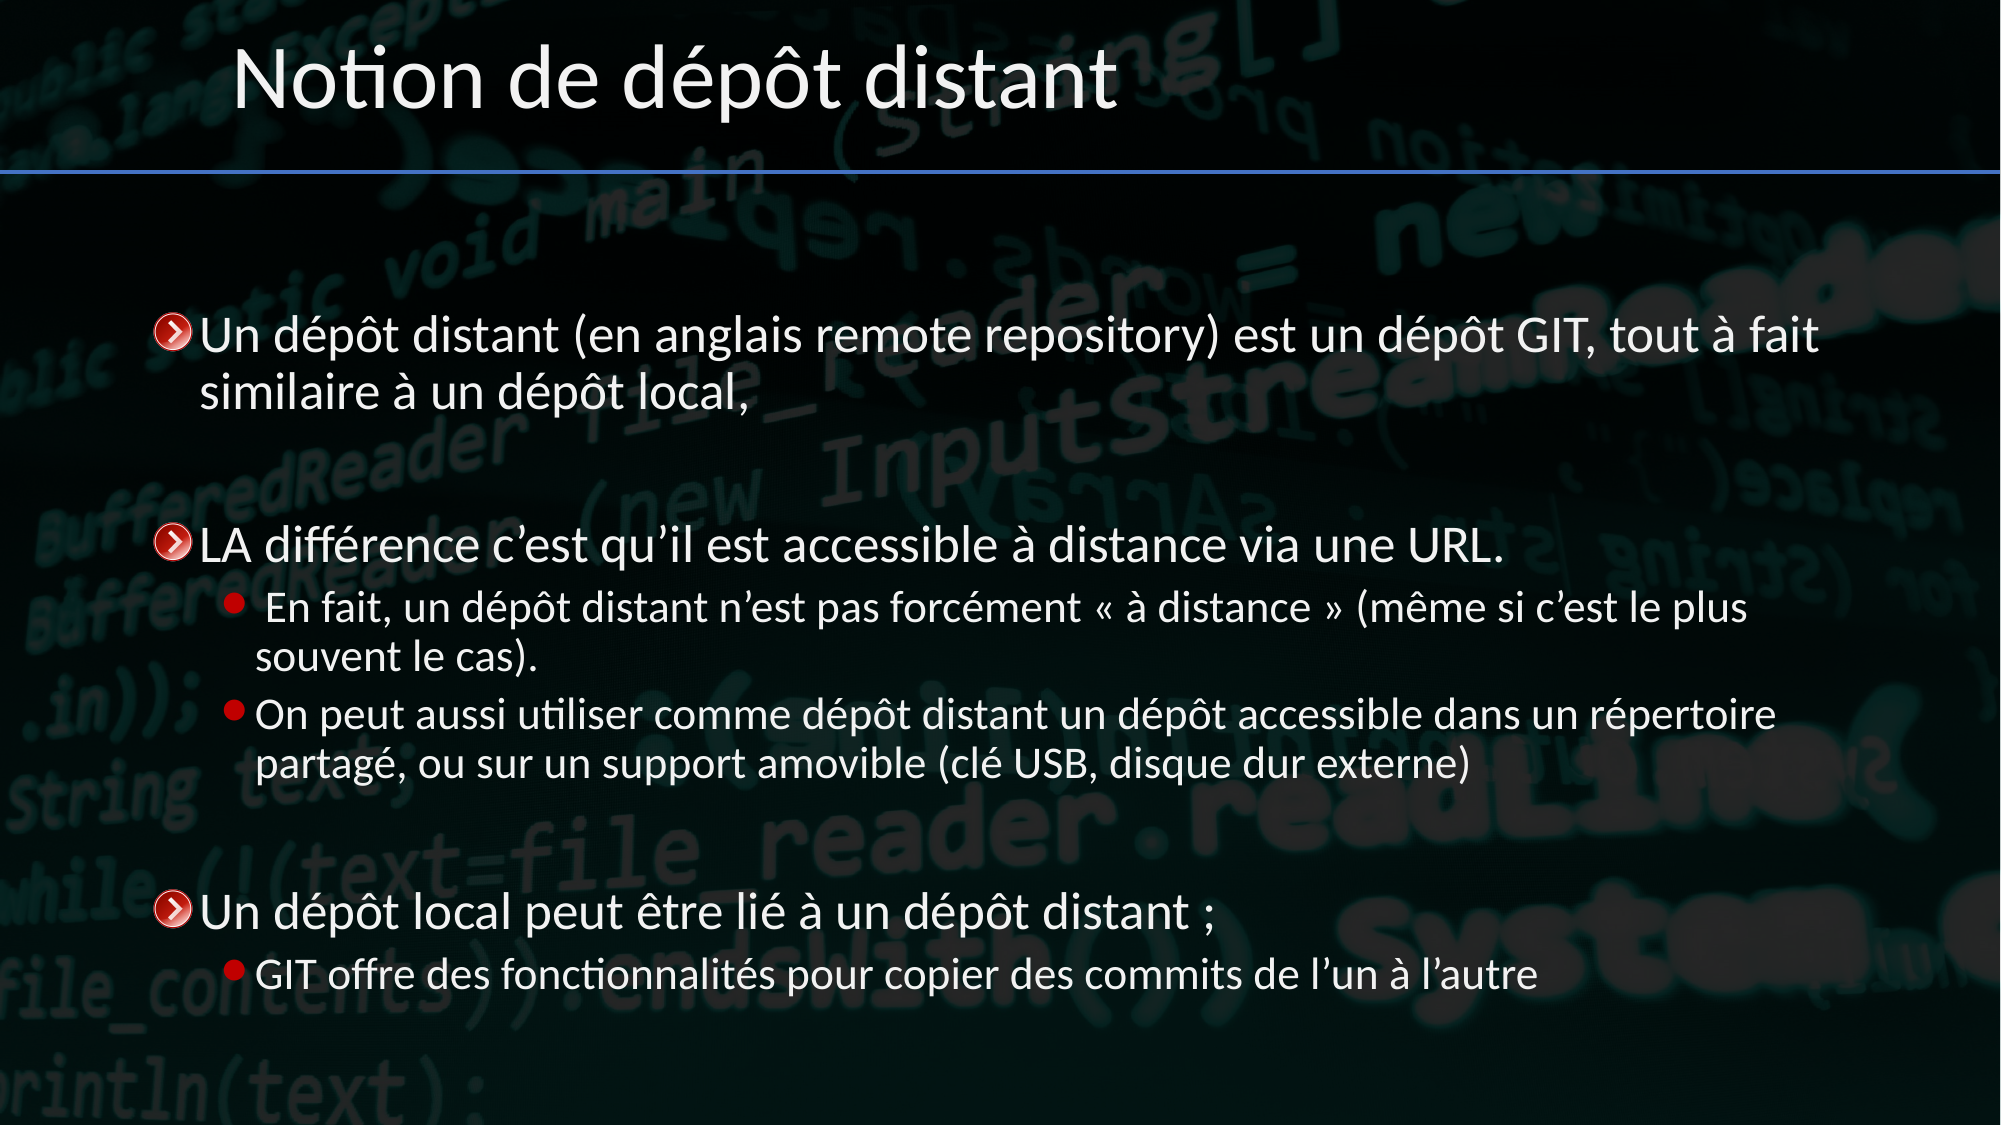

# Notion de dépôt distant
Un dépôt distant (en anglais remote repository) est un dépôt GIT, tout à fait similaire à un dépôt local,

LA différence c’est qu’il est accessible à distance via une URL.
 En fait, un dépôt distant n’est pas forcément « à distance » (même si c’est le plus souvent le cas).
On peut aussi utiliser comme dépôt distant un dépôt accessible dans un répertoire partagé, ou sur un support amovible (clé USB, disque dur externe)

Un dépôt local peut être lié à un dépôt distant ;
GIT offre des fonctionnalités pour copier des commits de l’un à l’autre